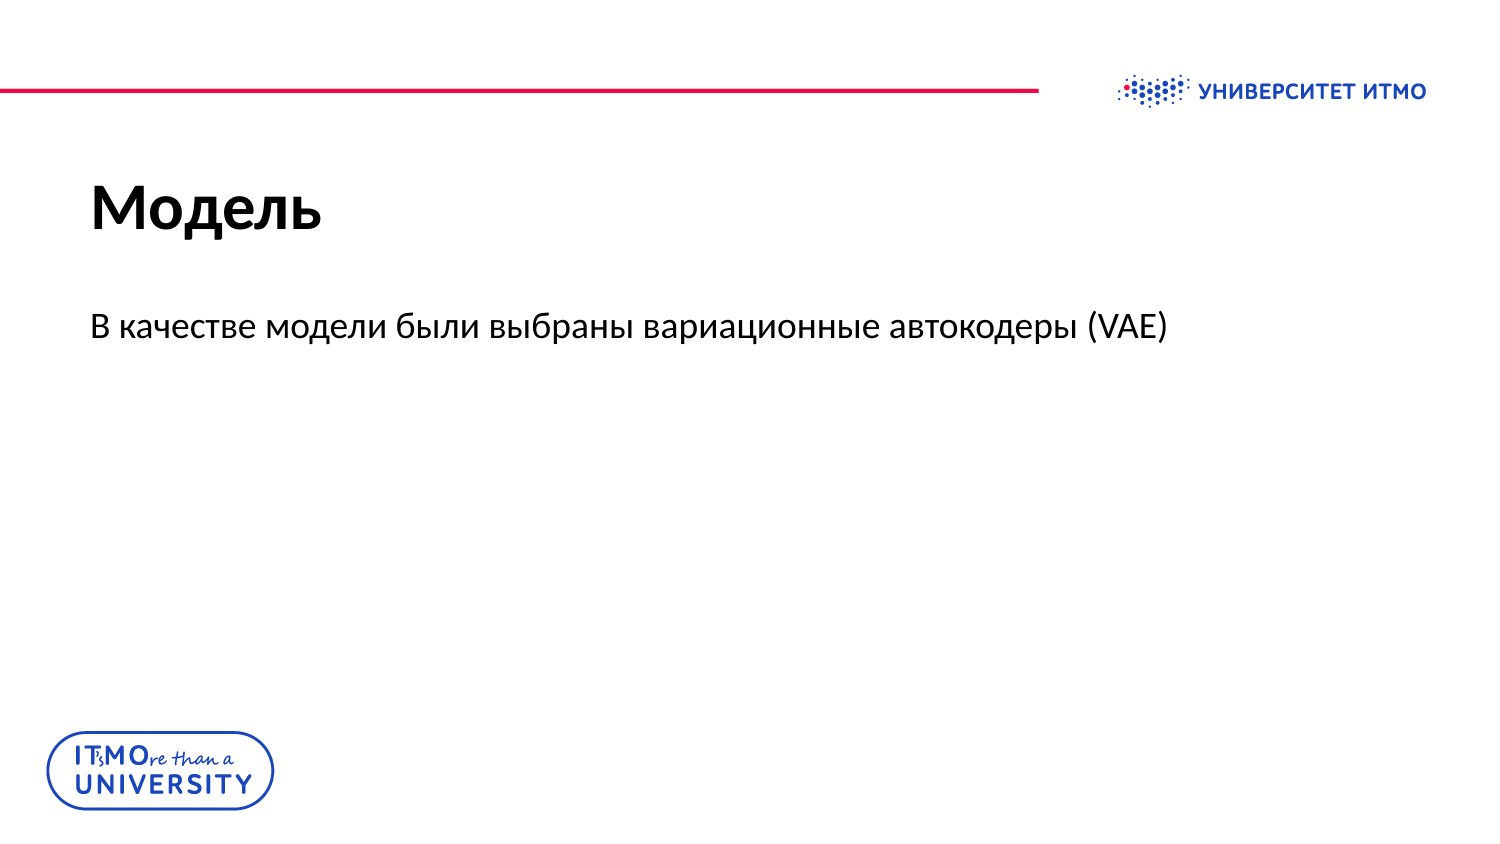

# Модель
В качестве модели были выбраны вариационные автокодеры (VAE)